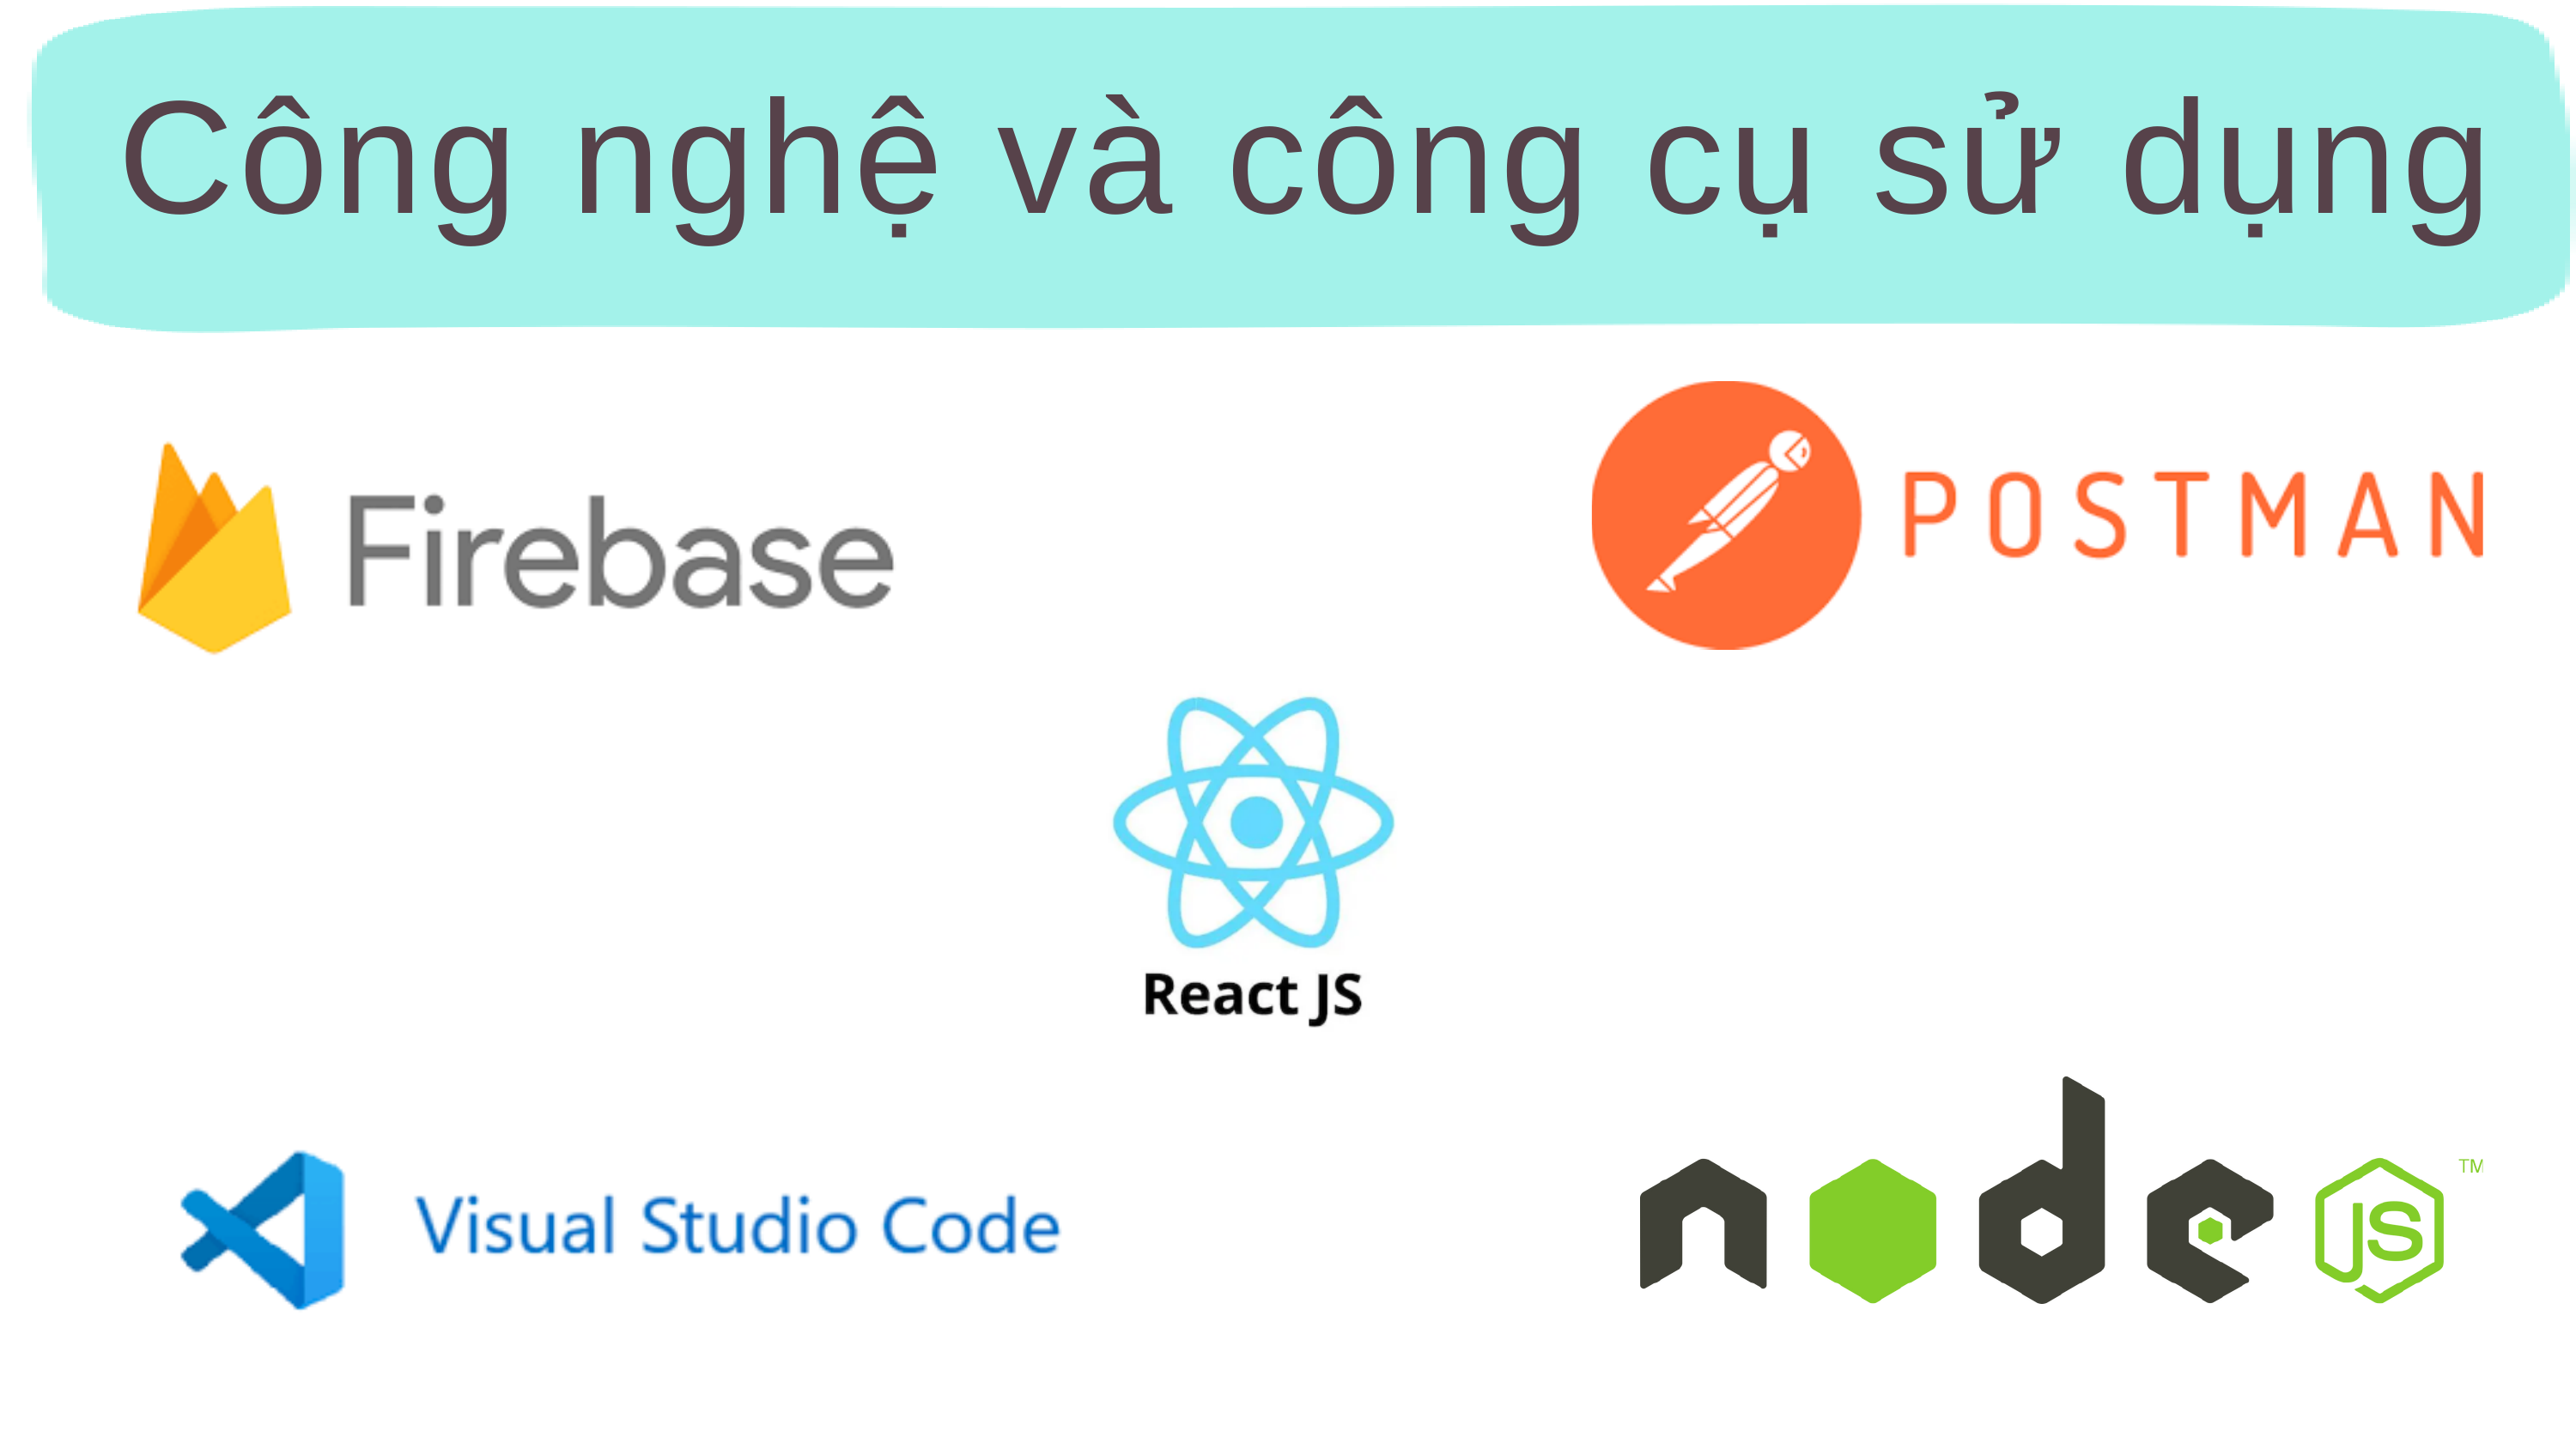

Công nghệ và công cụ sử dụng